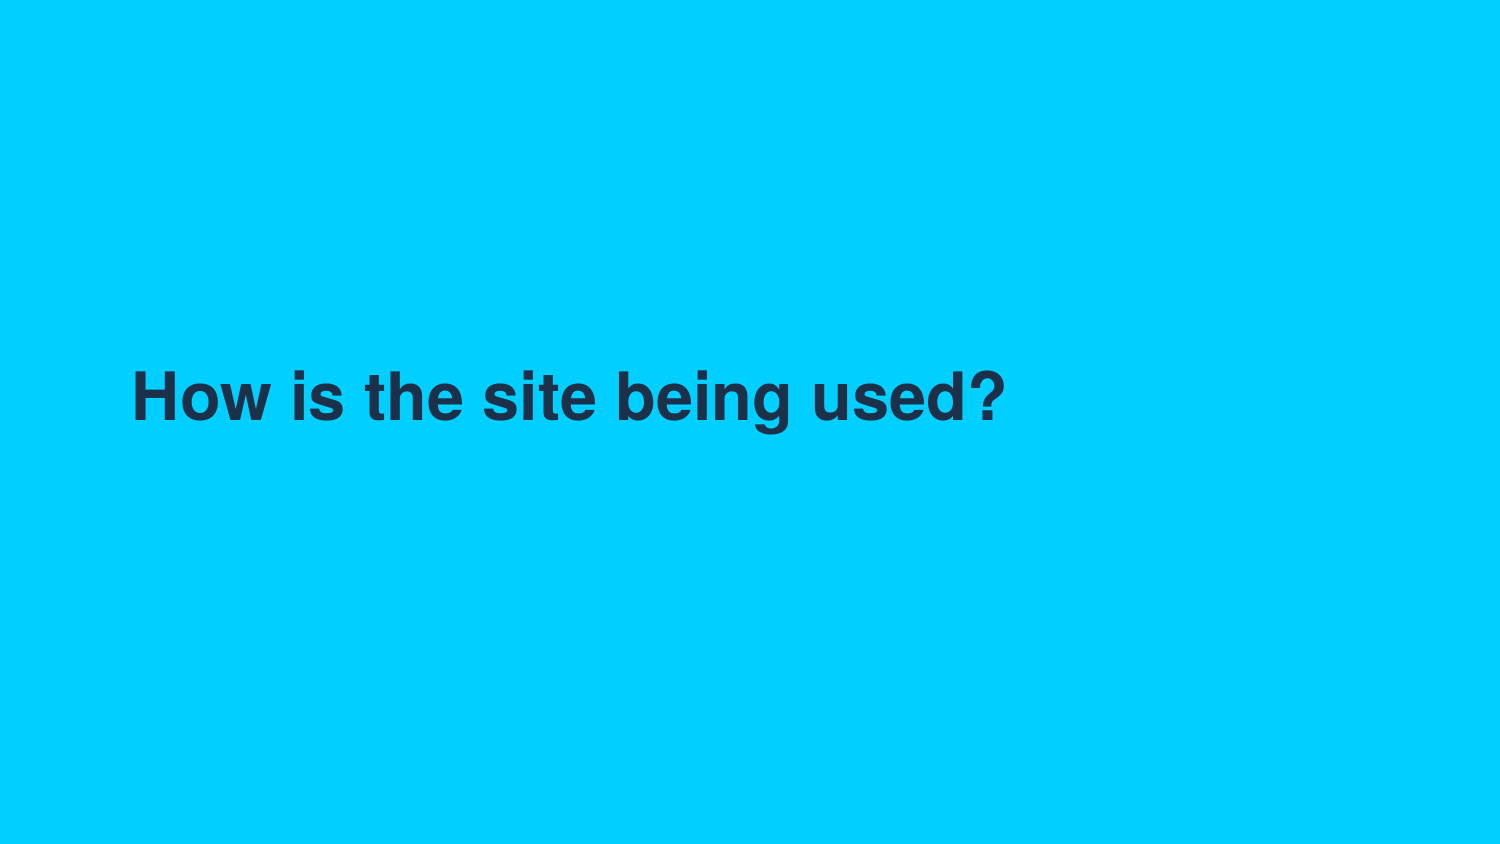

# How is the site being used?